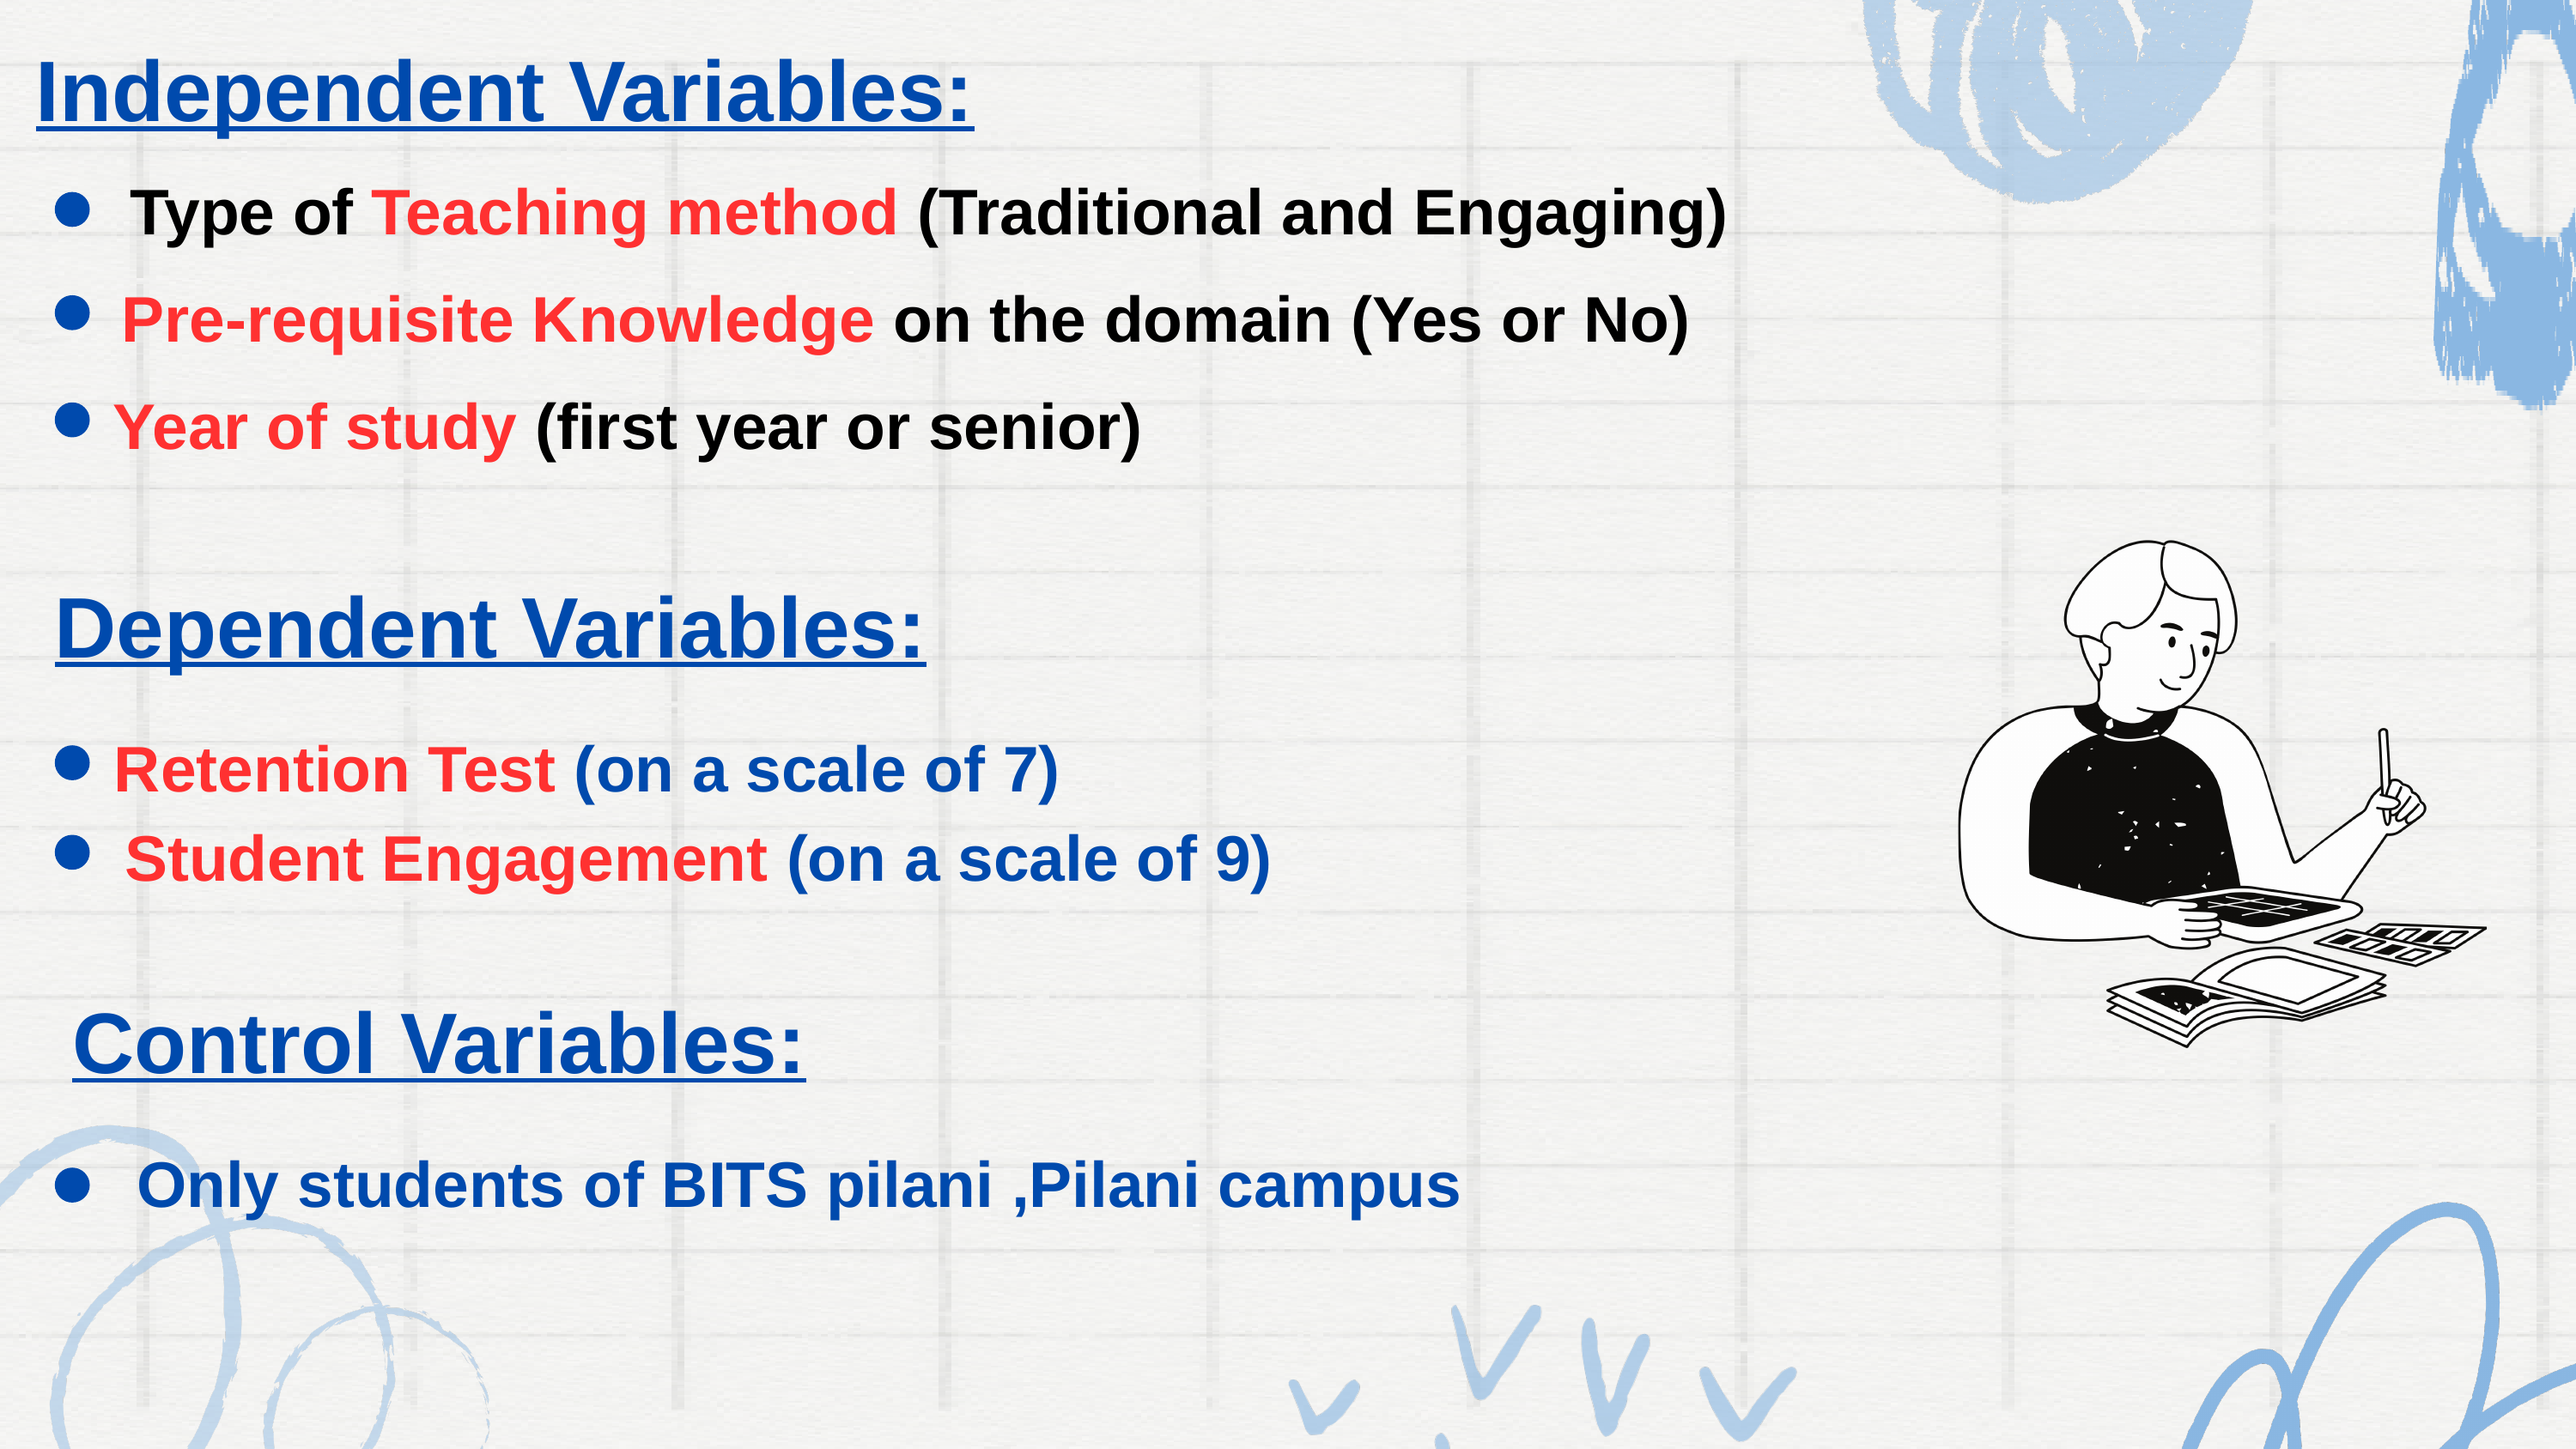

Independent Variables:

Type of Teaching method (Traditional and Engaging)

Pre-requisite Knowledge on the domain (Yes or No)

Year of study (first year or senior)

Dependent Variables:

Retention Test (on a scale of 7)

Student Engagement (on a scale of 9)

Control Variables:

Only students of BITS pilani ,Pilani campus